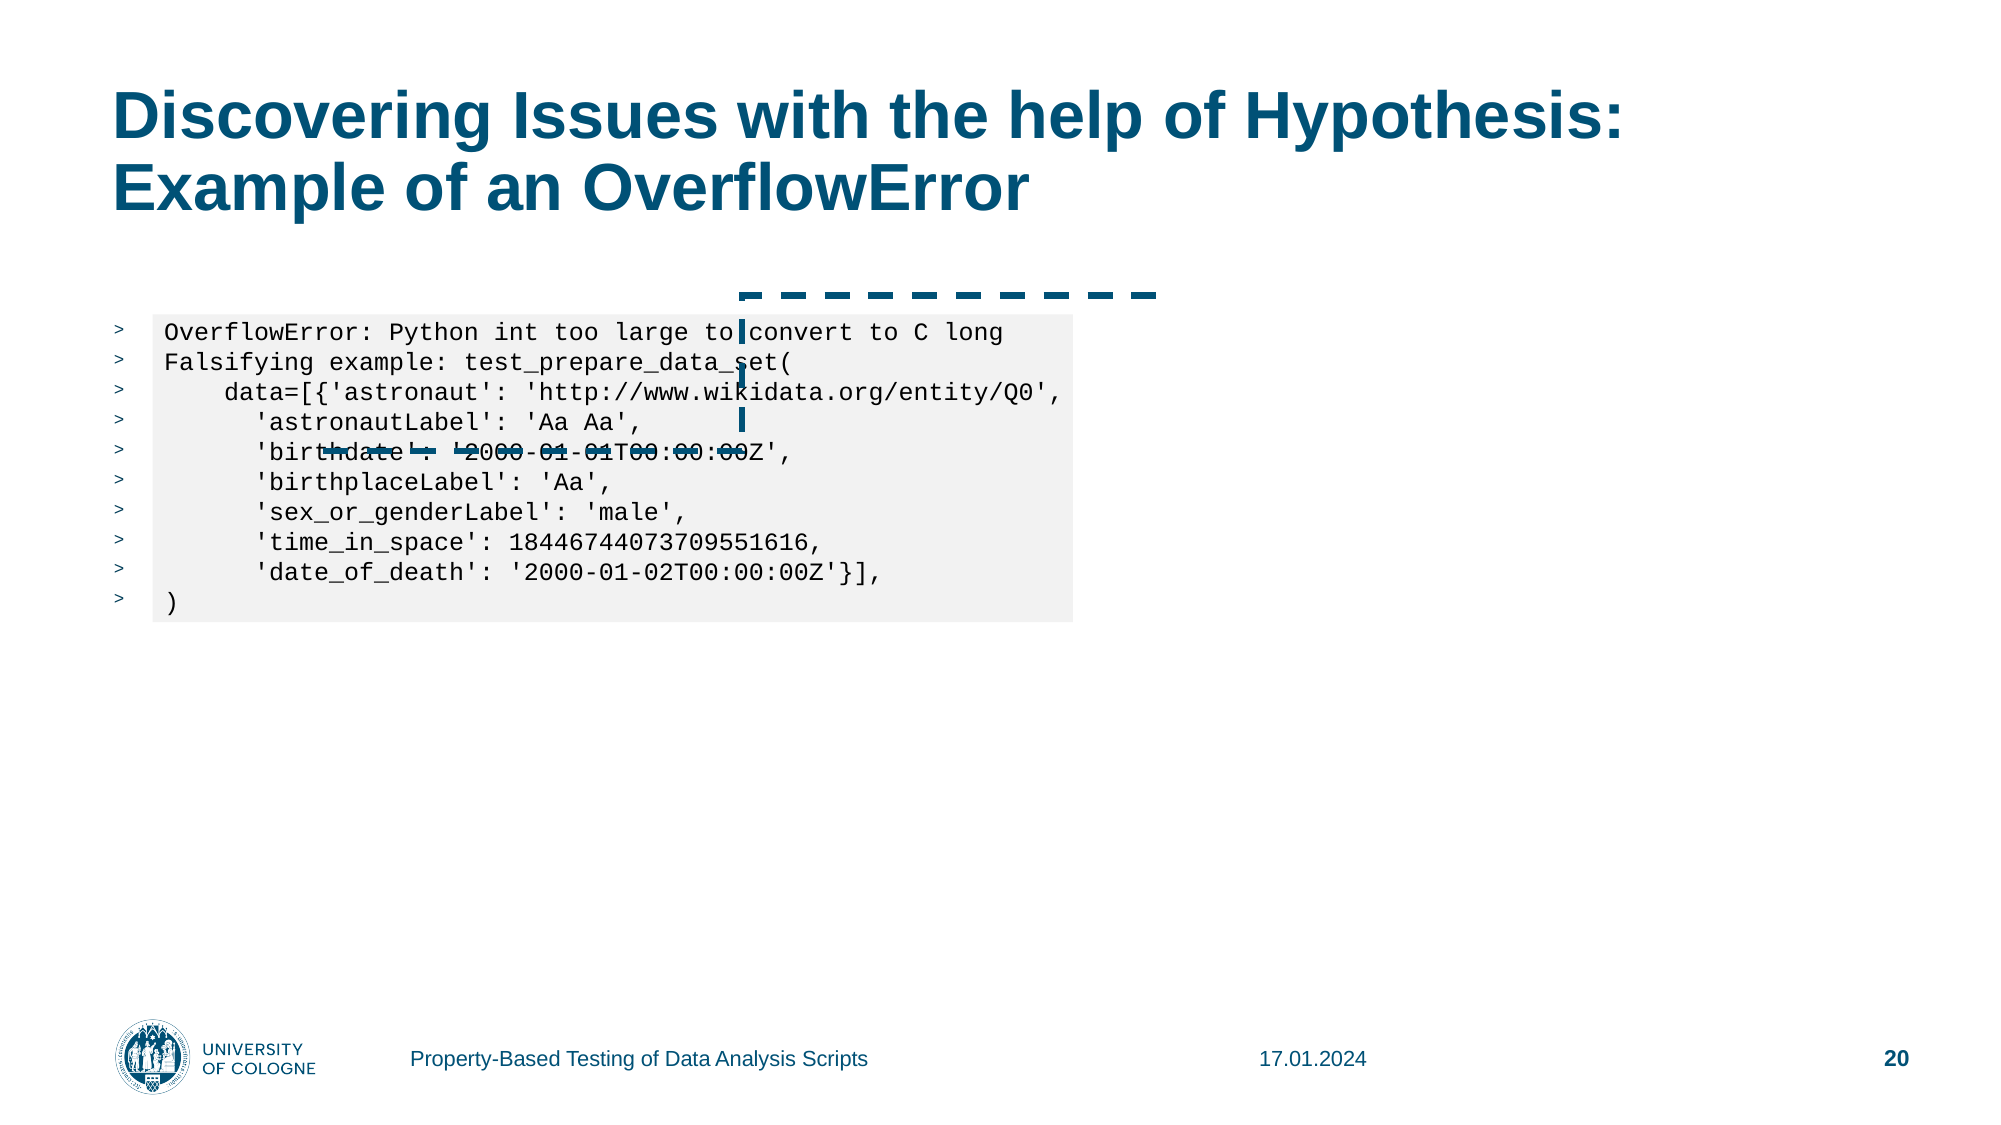

# Discovering Issues with the help of Hypothesis: Example of an OverflowError
The composite decorator is used to combine input test generation methods (search strategies) into a single, more powerful and complex version

OverflowError: Python int too large to convert to C long
Falsifying example: test_prepare_data_set(
    data=[{'astronaut': 'http://www.wikidata.org/entity/Q0',
      'astronautLabel': 'Aa Aa',
      'birthdate': '2000-01-01T00:00:00Z',
      'birthplaceLabel': 'Aa',
      'sex_or_genderLabel': 'male',
      'time_in_space': 18446744073709551616,
      'date_of_death': '2000-01-02T00:00:00Z'}],
)

Property-Based Testing of Data Analysis Scripts
17.01.2024
20